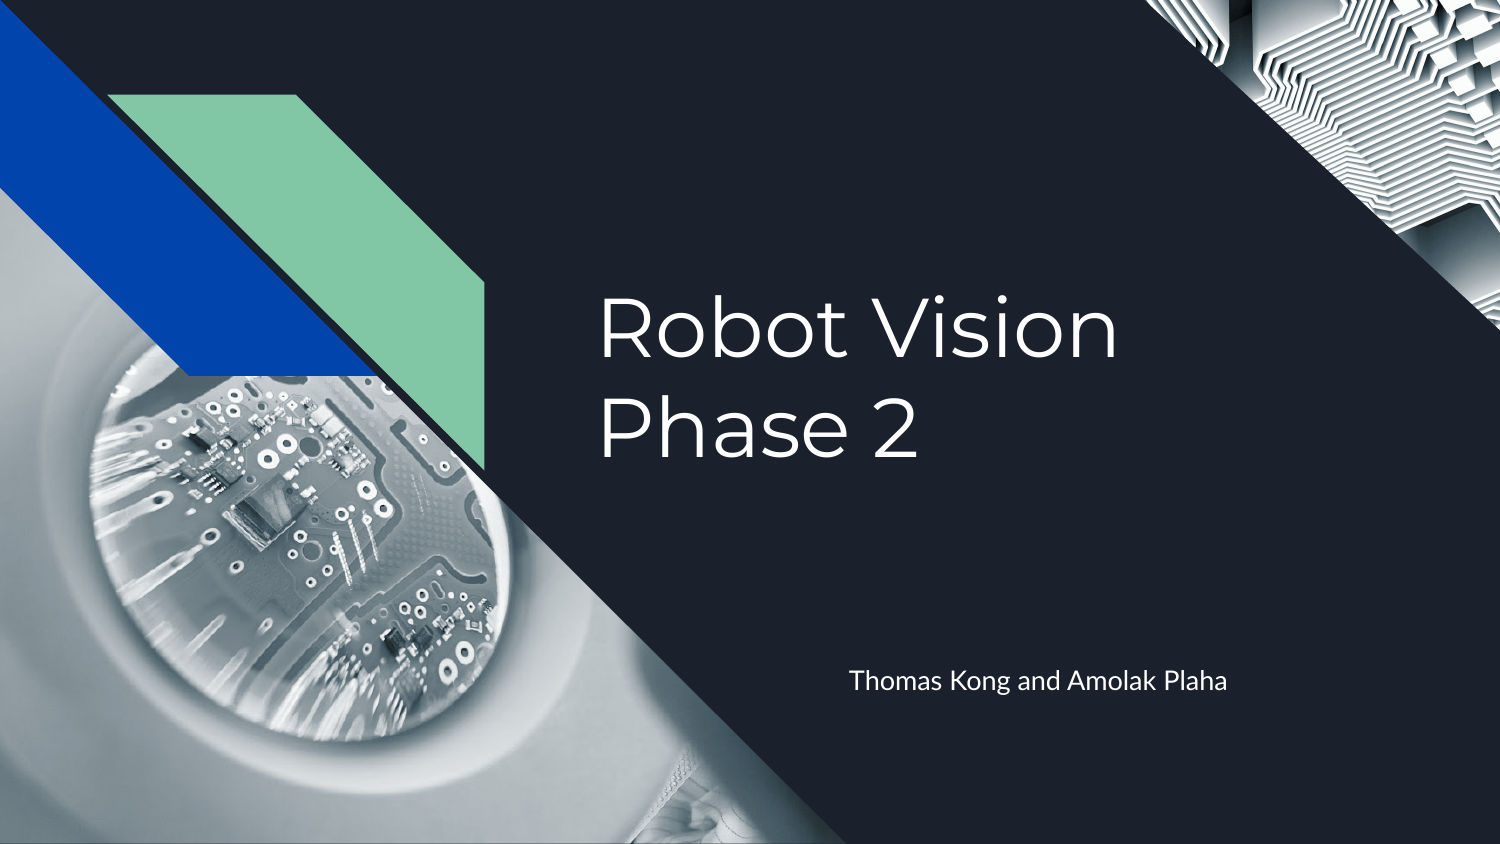

# Robot Vision Phase 2
Thomas Kong and Amolak Plaha